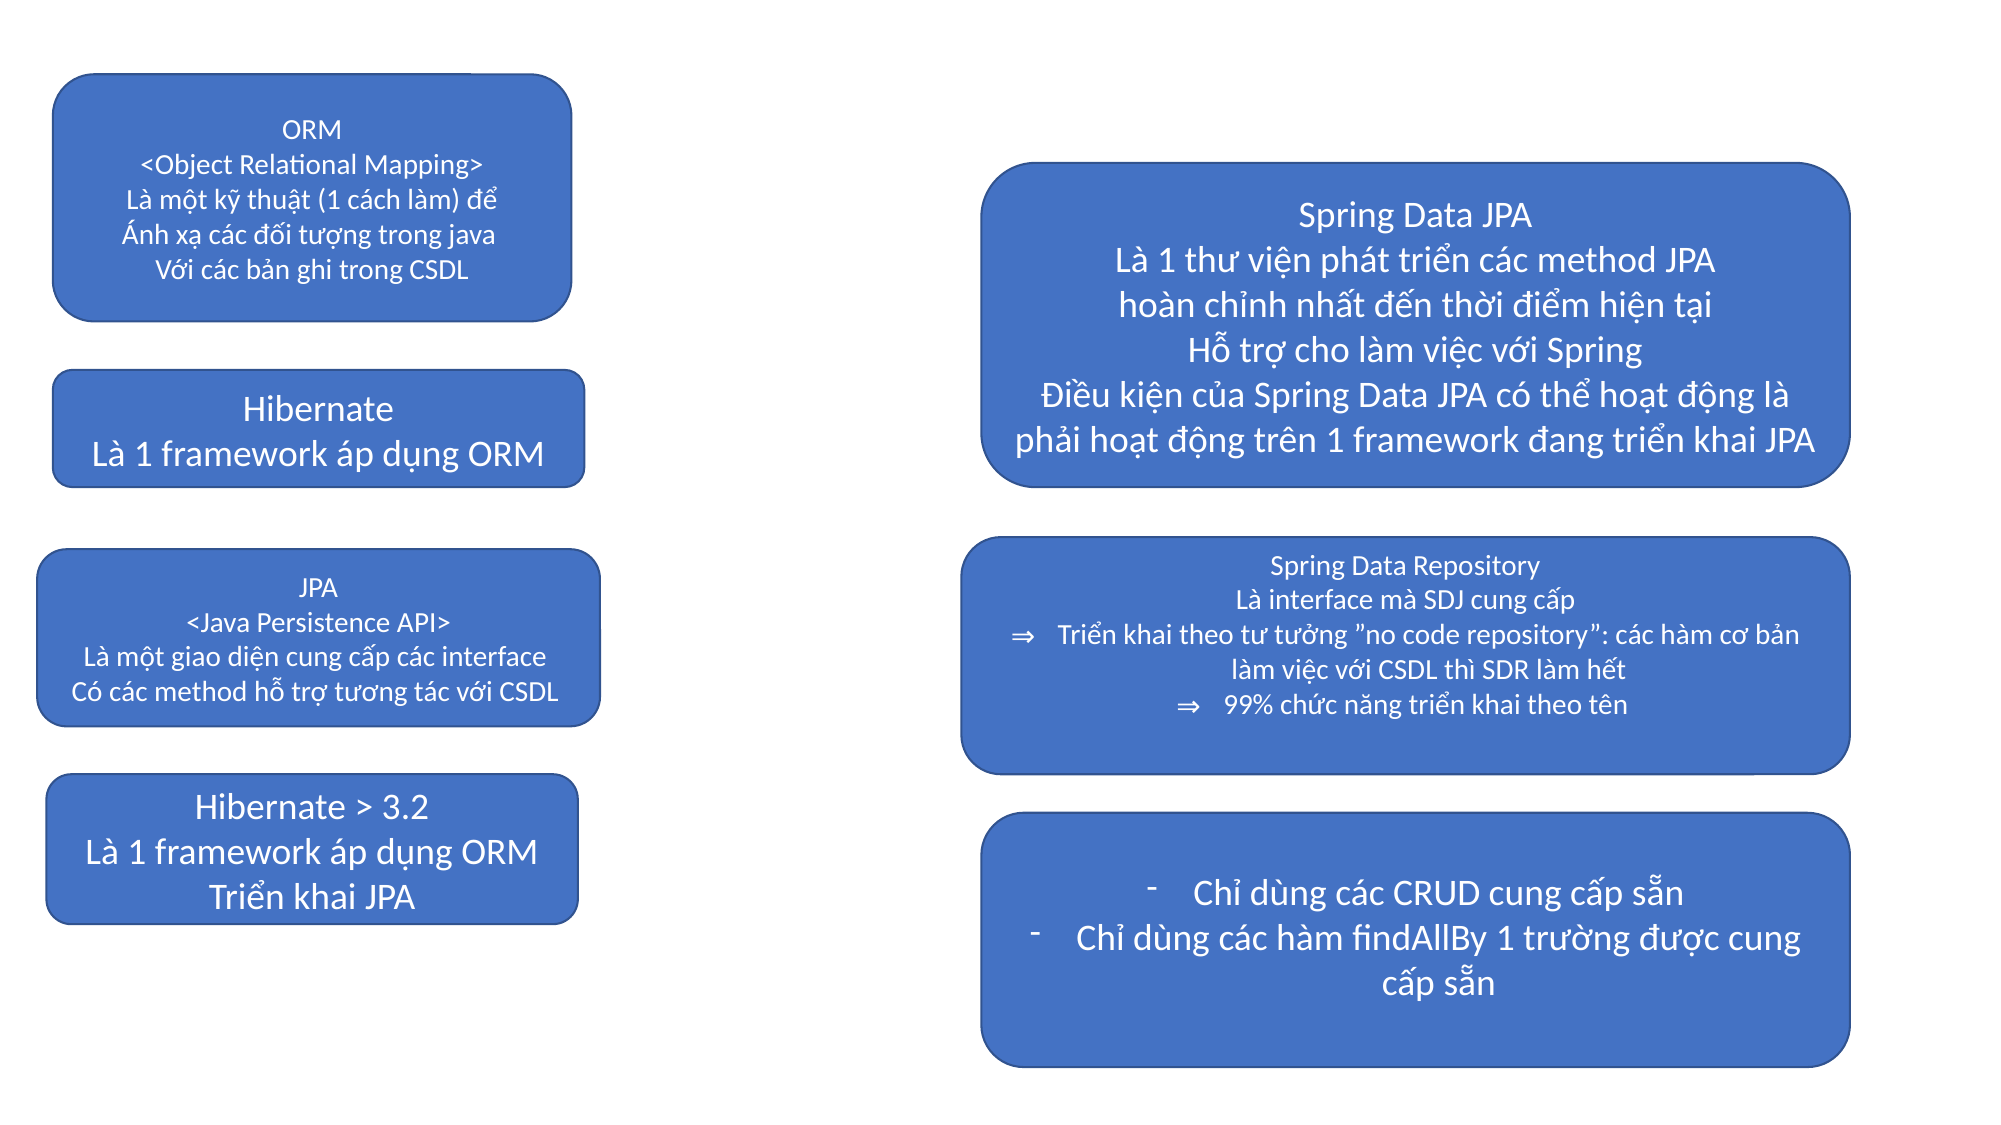

ORM
<Object Relational Mapping>
Là một kỹ thuật (1 cách làm) để
Ánh xạ các đối tượng trong java
Với các bản ghi trong CSDL
Spring Data JPA
Là 1 thư viện phát triển các method JPA
hoàn chỉnh nhất đến thời điểm hiện tại
Hỗ trợ cho làm việc với Spring
Điều kiện của Spring Data JPA có thể hoạt động là phải hoạt động trên 1 framework đang triển khai JPA

Hibernate
Là 1 framework áp dụng ORM

Spring Data Repository
Là interface mà SDJ cung cấp
Triển khai theo tư tưởng ”no code repository”: các hàm cơ bản làm việc với CSDL thì SDR làm hết
99% chức năng triển khai theo tên

JPA
<Java Persistence API>
Là một giao diện cung cấp các interface
Có các method hỗ trợ tương tác với CSDL

Hibernate > 3.2
Là 1 framework áp dụng ORM
Triển khai JPA

Chỉ dùng các CRUD cung cấp sẵn
Chỉ dùng các hàm findAllBy 1 trường được cung cấp sẵn